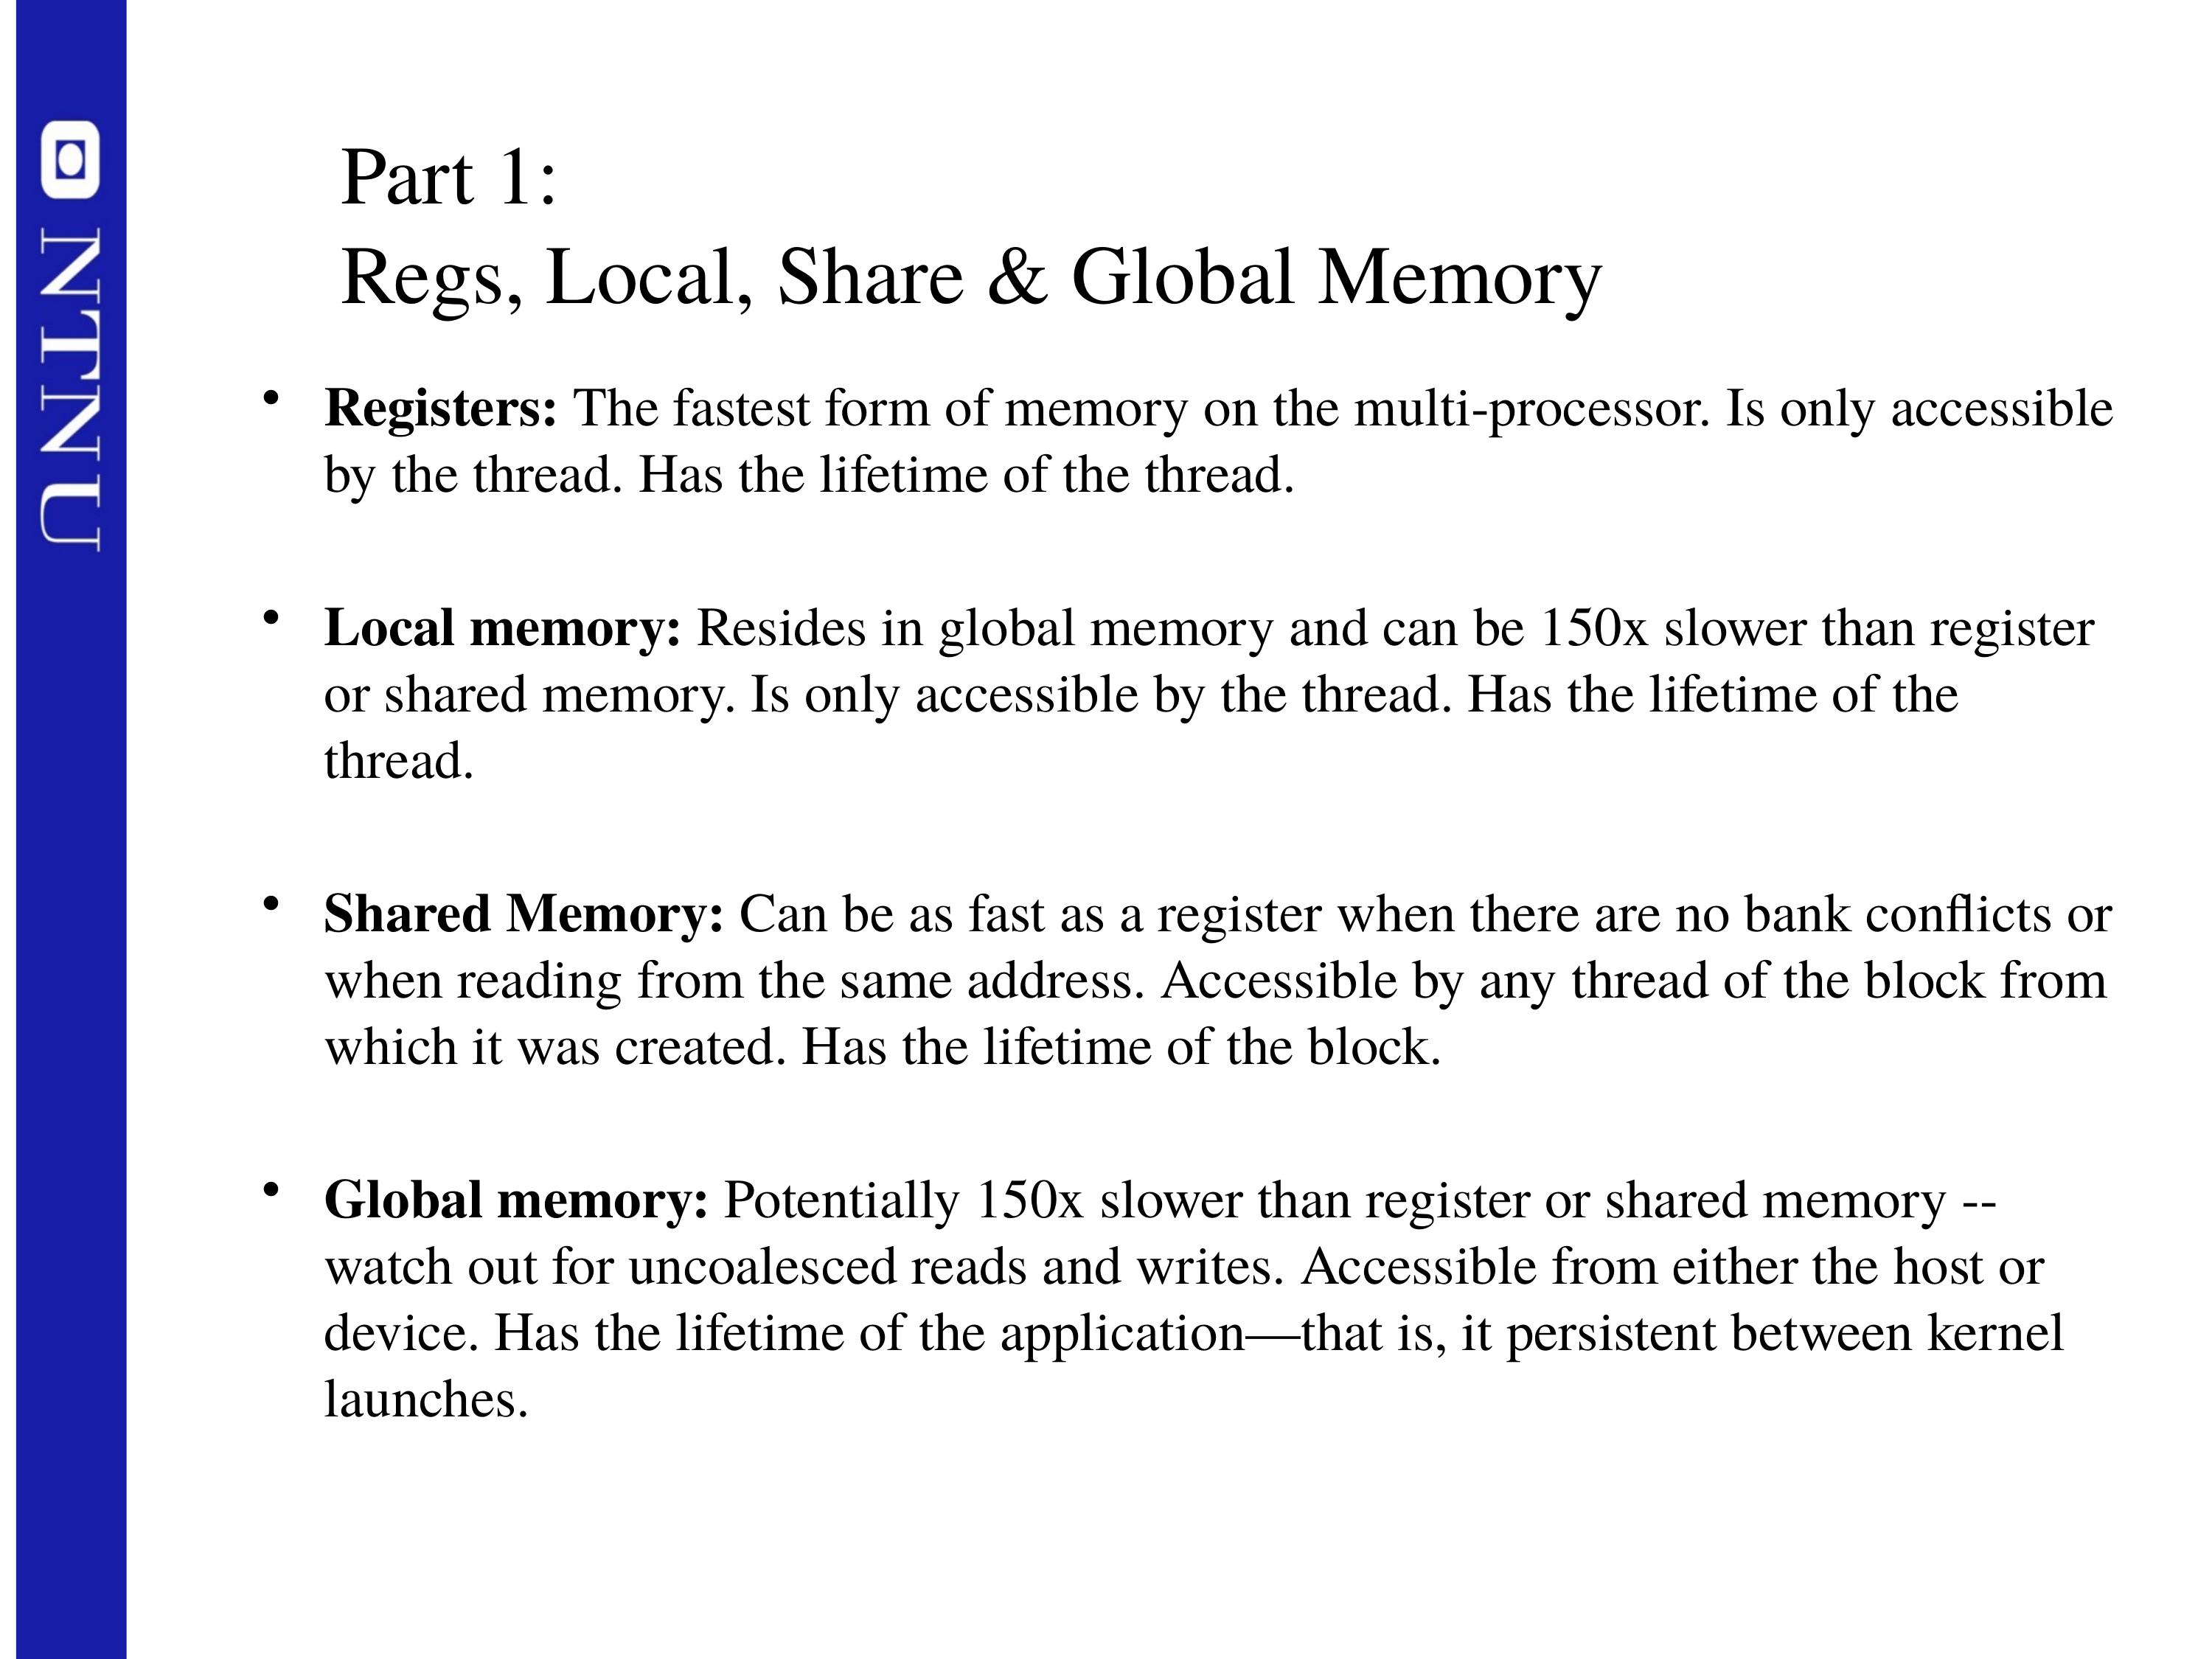

# Part 1: Regs, Local, Share & Global Memory
Registers: The fastest form of memory on the multi-processor. Is only accessible by the thread. Has the lifetime of the thread.

Local memory: Resides in global memory and can be 150x slower than register or shared memory. Is only accessible by the thread. Has the lifetime of the thread.

Shared Memory: Can be as fast as a register when there are no bank conflicts or when reading from the same address. Accessible by any thread of the block from which it was created. Has the lifetime of the block.

Global memory: Potentially 150x slower than register or shared memory -- watch out for uncoalesced reads and writes. Accessible from either the host or device. Has the lifetime of the application—that is, it persistent between kernel launches.

56